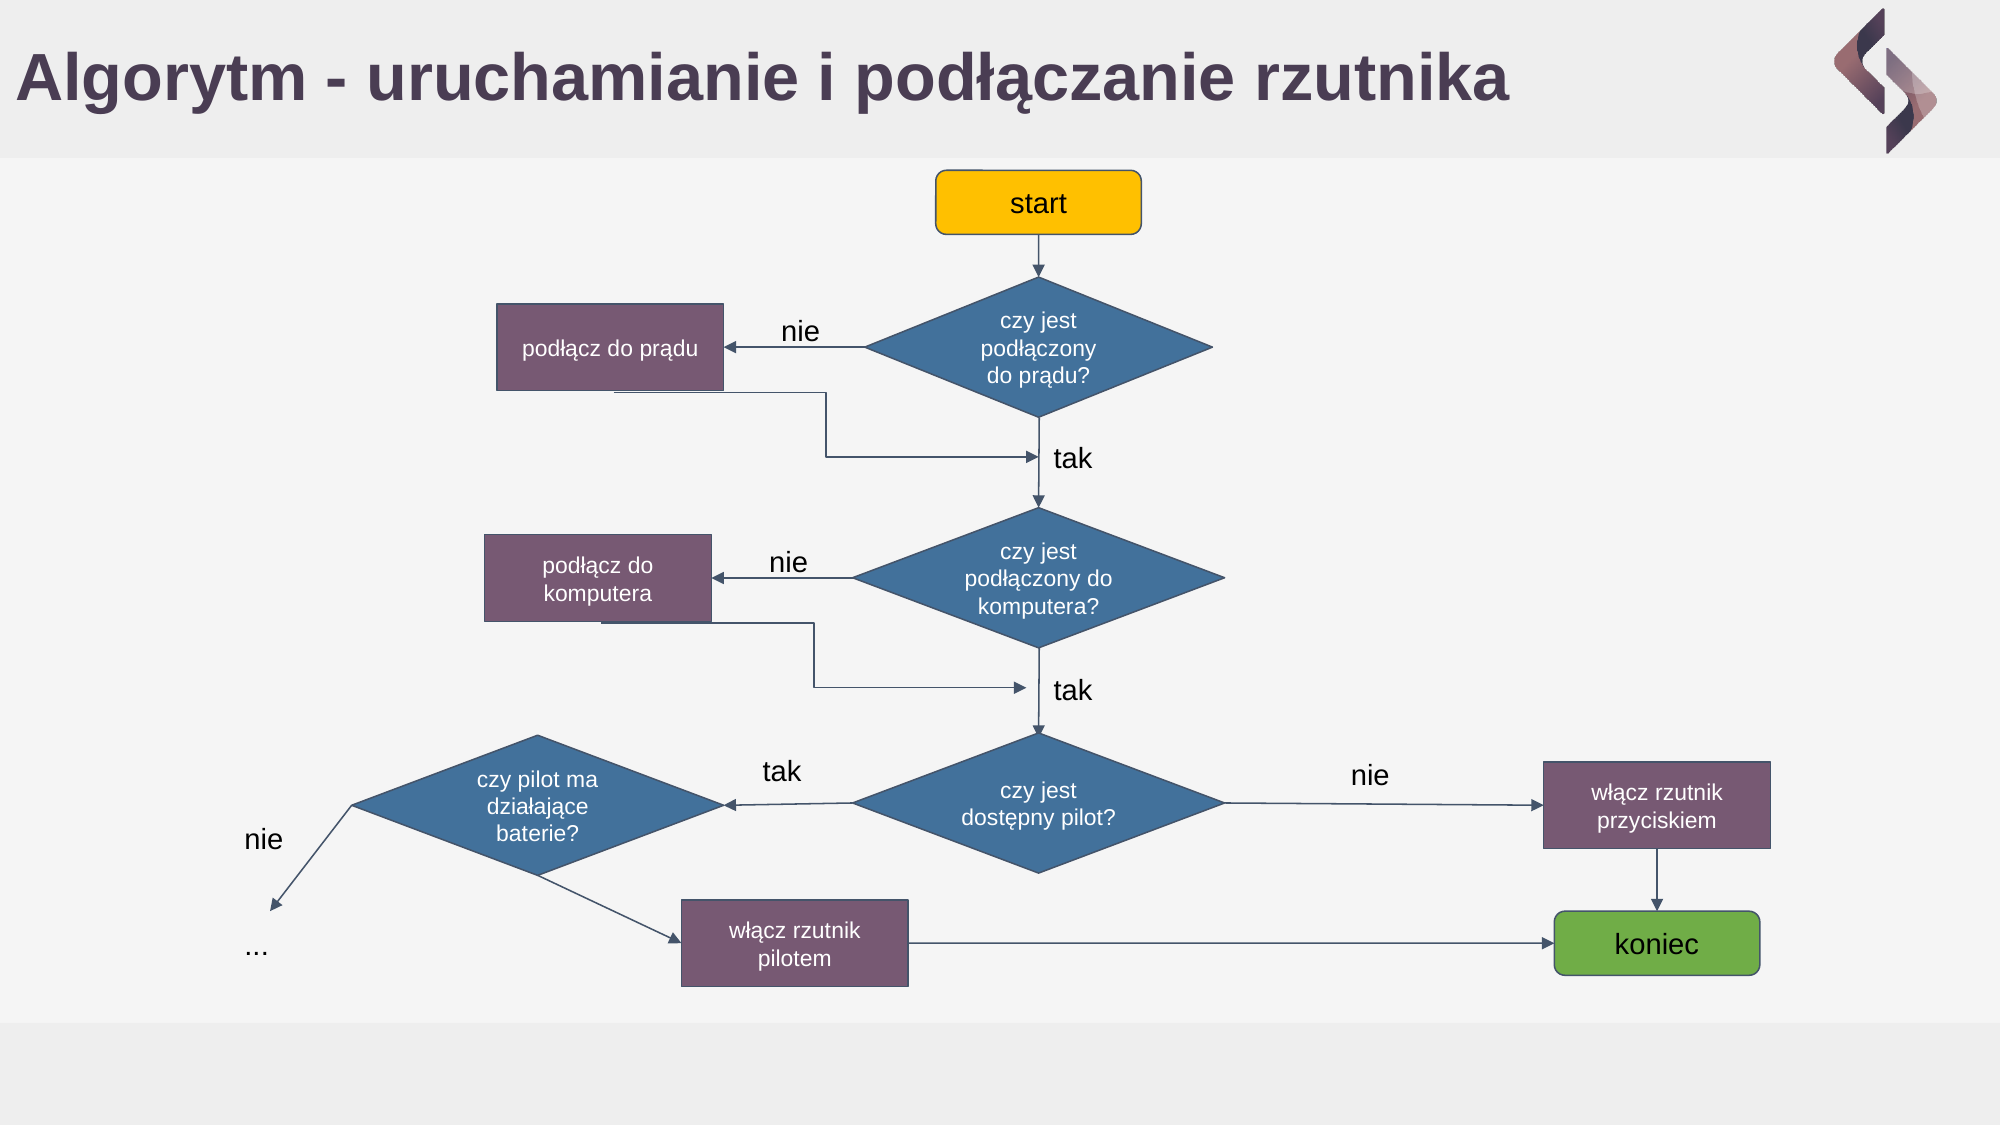

# Algorytm - uruchamianie i podłączanie rzutnika
start
czy jest podłączony do prądu?
nie
podłącz do prądu
tak
czy jest podłączony do komputera?
nie
podłącz do komputera
tak
czy jest dostępny pilot?
czy pilot ma działające baterie?
tak
nie
włącz rzutnik przyciskiem
nie
włącz rzutnik pilotem
...
koniec